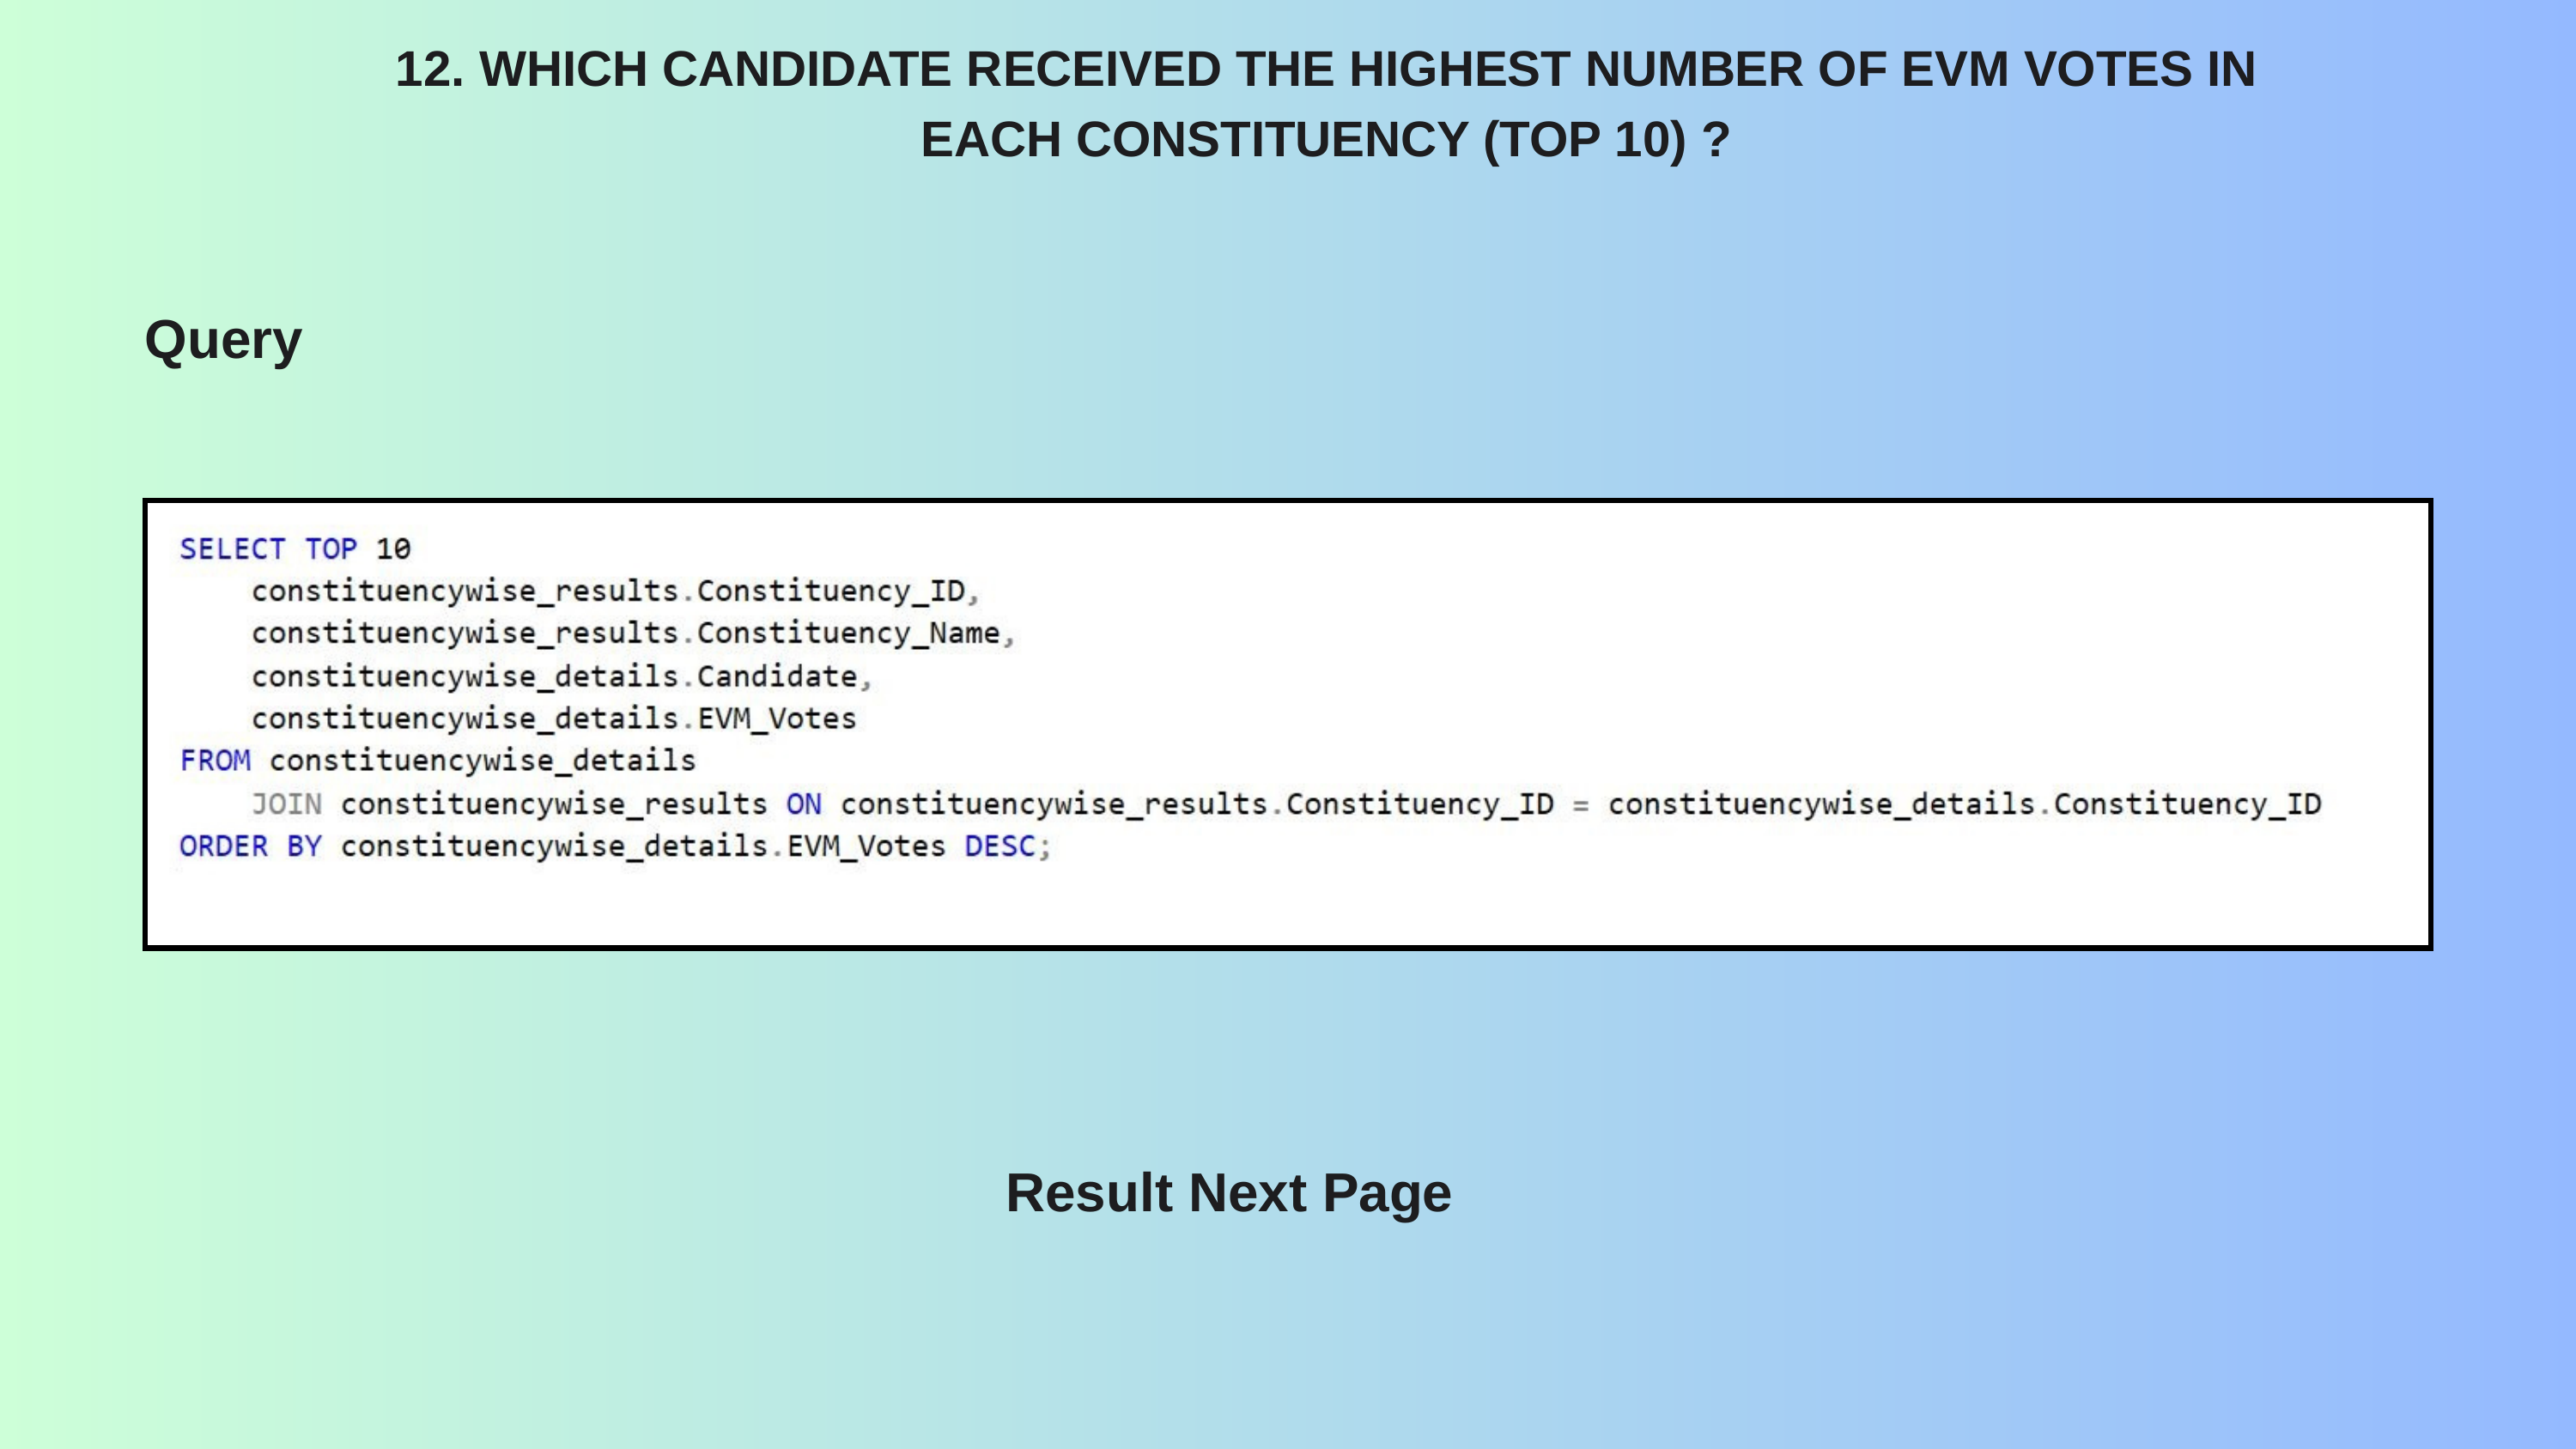

12. WHICH CANDIDATE RECEIVED THE HIGHEST NUMBER OF EVM VOTES IN EACH CONSTITUENCY (TOP 10) ?
Query

Result Next Page